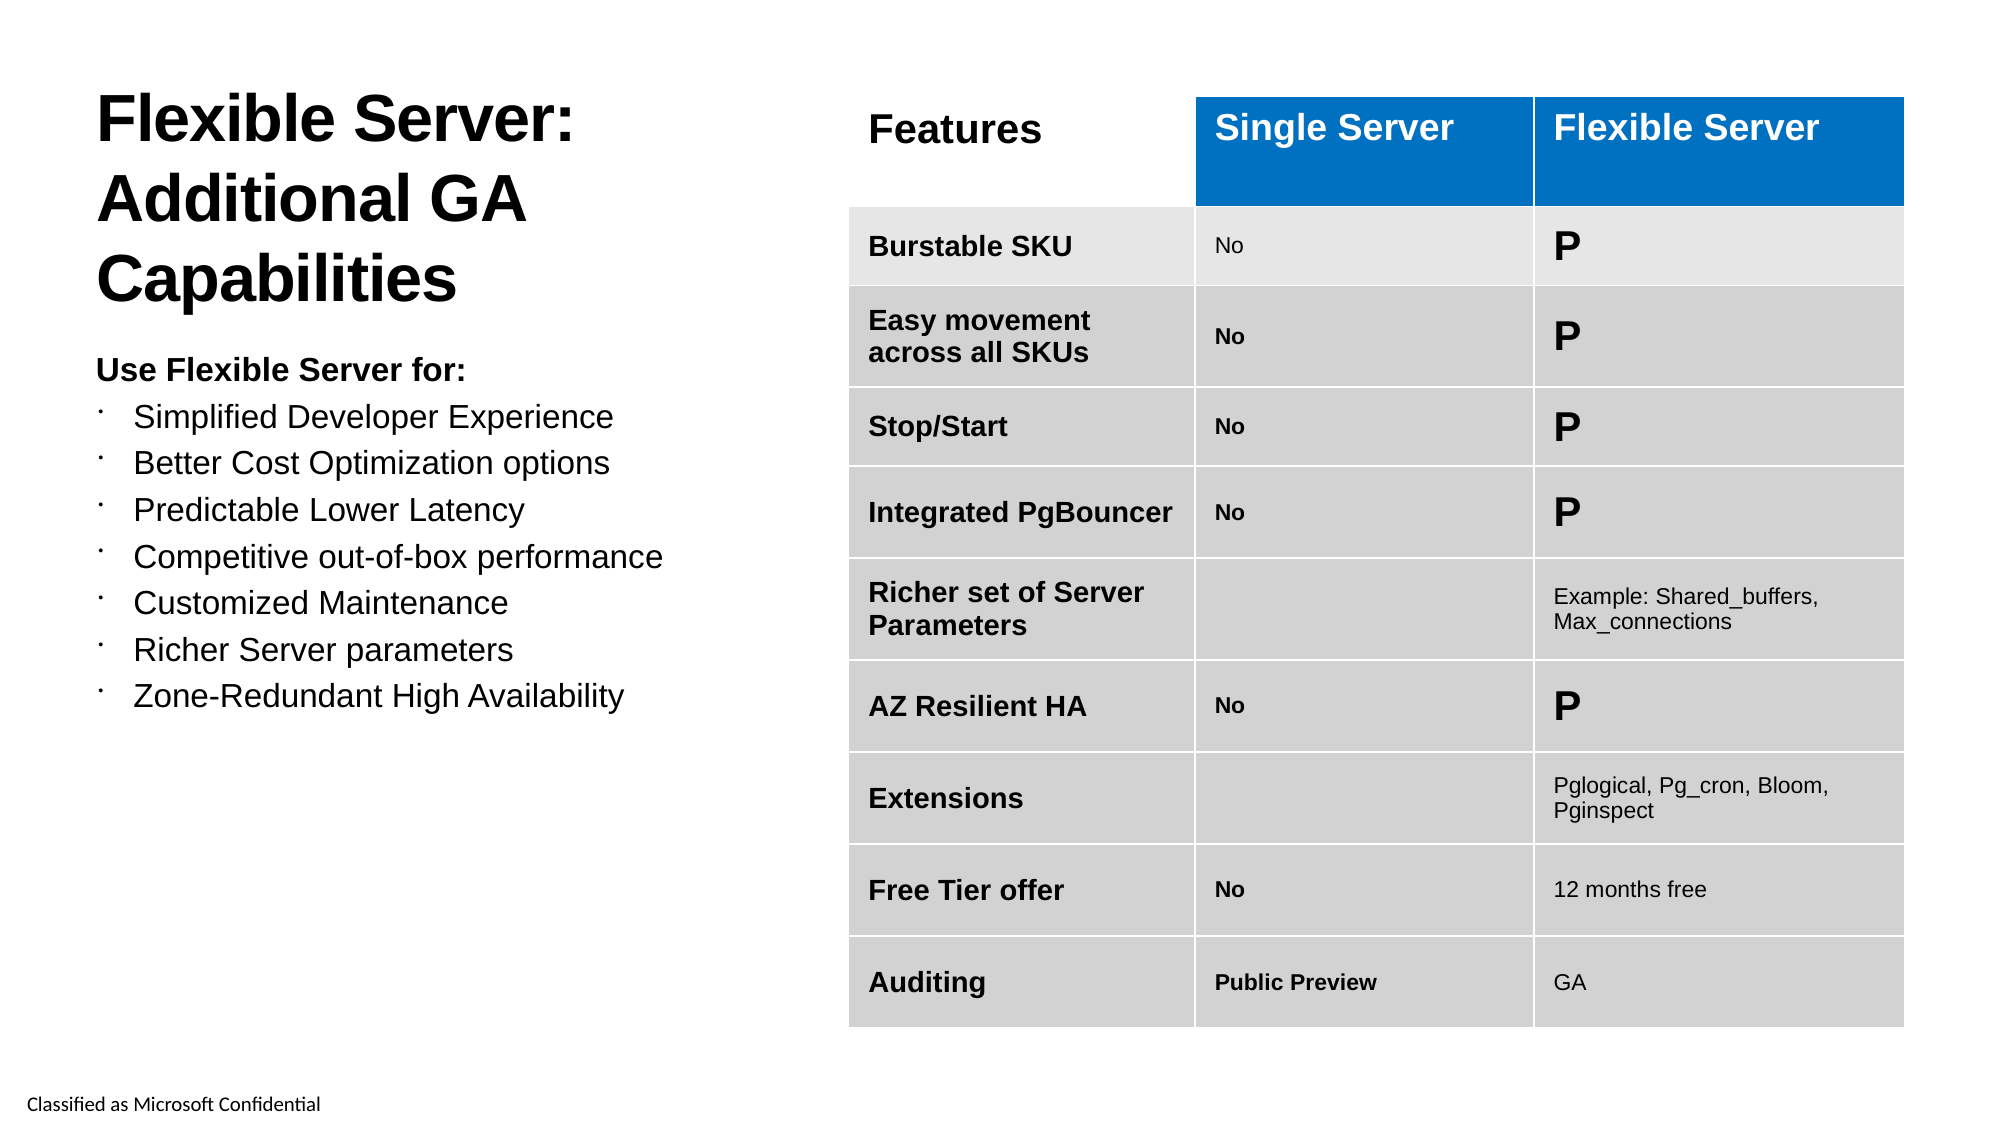

# Flexible Server: Additional GA Capabilities
| Features | Single Server | Flexible Server |
| --- | --- | --- |
| Burstable SKU | No | P |
| Easy movement across all SKUs | No | P |
| Stop/Start | No | P |
| Integrated PgBouncer | No | P |
| Richer set of Server Parameters |  | Example: Shared\_buffers, Max\_connections |
| AZ Resilient HA | No | P |
| Extensions |  | Pglogical, Pg\_cron, Bloom, Pginspect |
| Free Tier offer | No | 12 months free |
| Auditing | Public Preview | GA |
Use Flexible Server for:
Simplified Developer Experience
Better Cost Optimization options
Predictable Lower Latency
Competitive out-of-box performance
Customized Maintenance
Richer Server parameters
Zone-Redundant High Availability